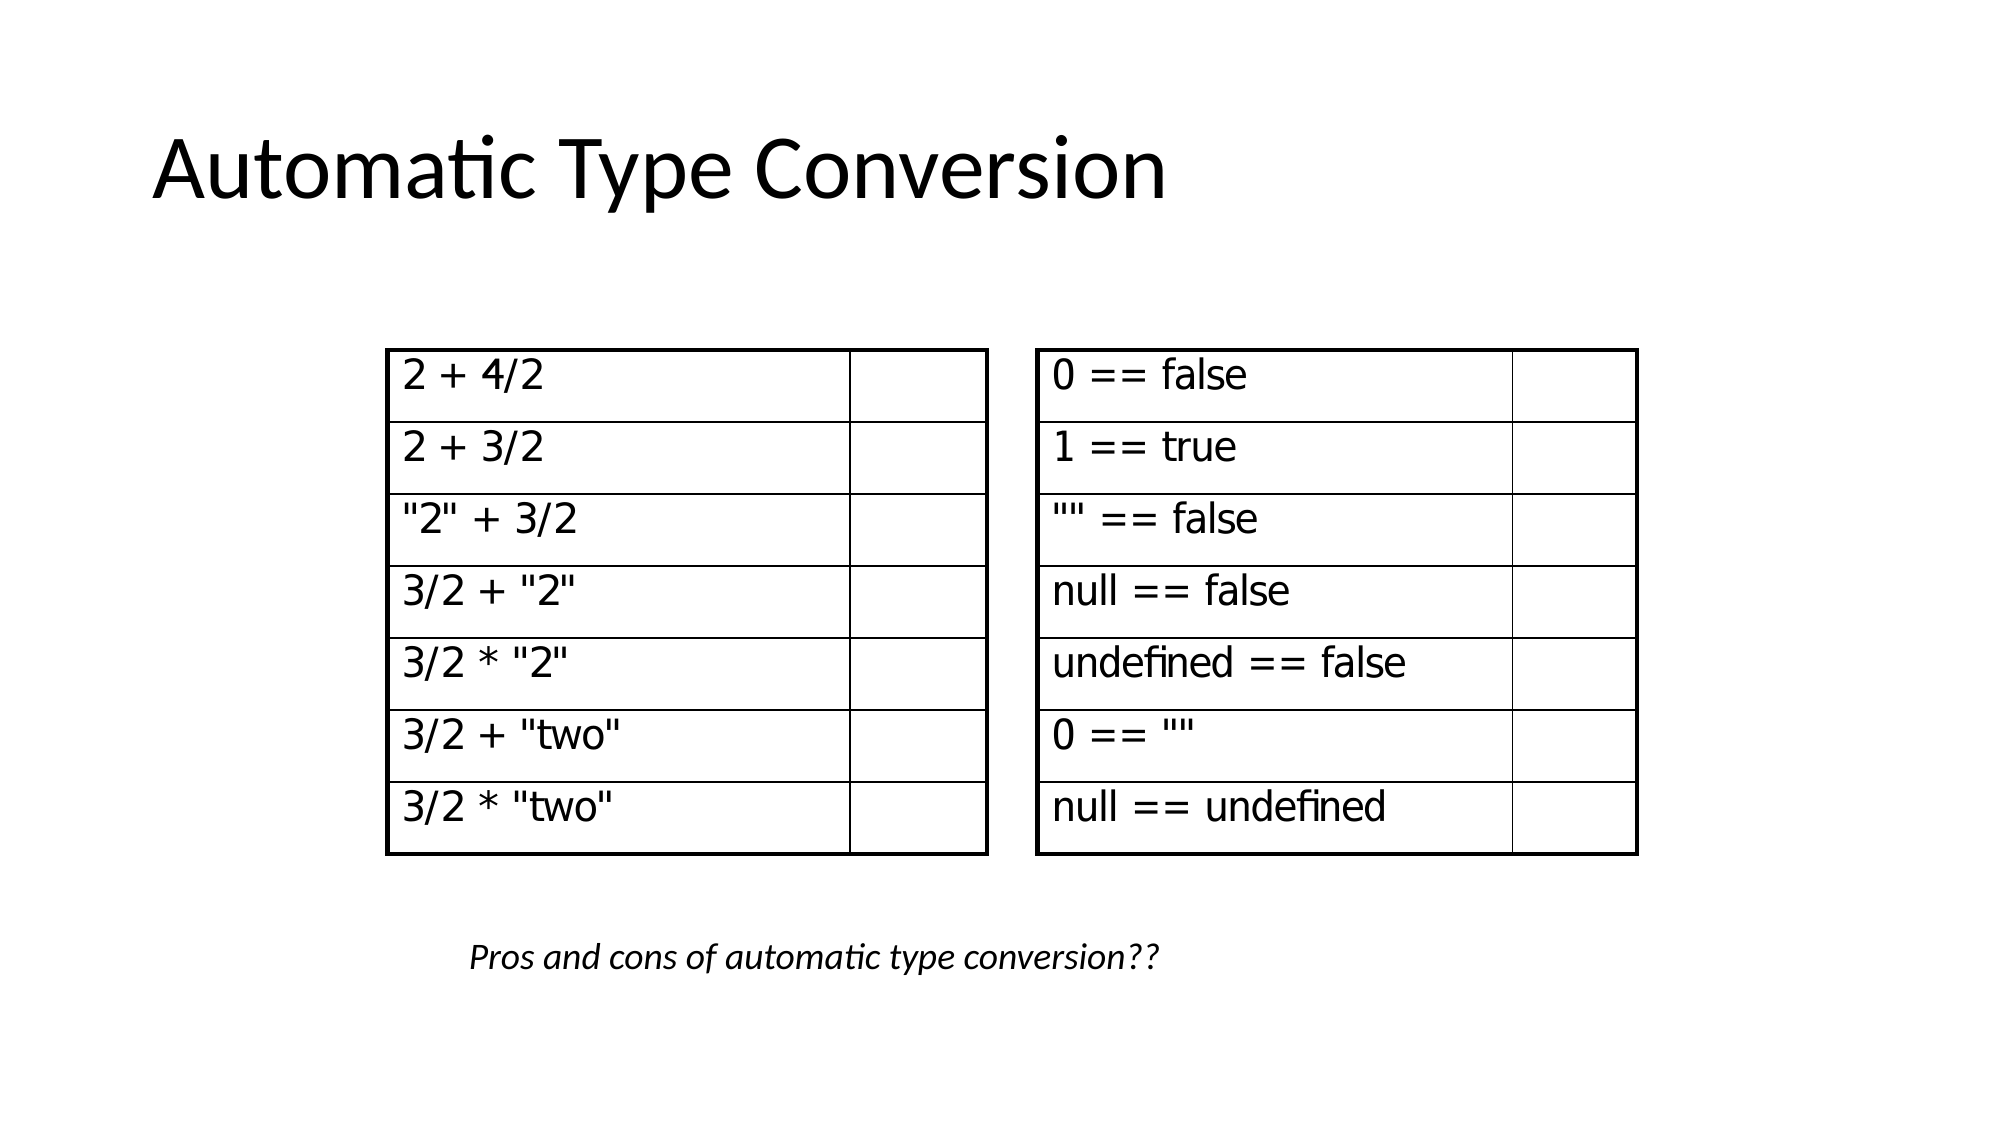

# Automatic Type Conversion
| 2 + 4/2 |  |
| --- | --- |
| 2 + 3/2 |  |
| "2" + 3/2 |  |
| 3/2 + "2" |  |
| 3/2 \* "2" |  |
| 3/2 + "two" |  |
| 3/2 \* "two" |  |
| 0 == false |  |
| --- | --- |
| 1 == true |  |
| "" == false |  |
| null == false |  |
| undefined == false |  |
| 0 == "" |  |
| null == undefined |  |
Pros and cons of automatic type conversion??